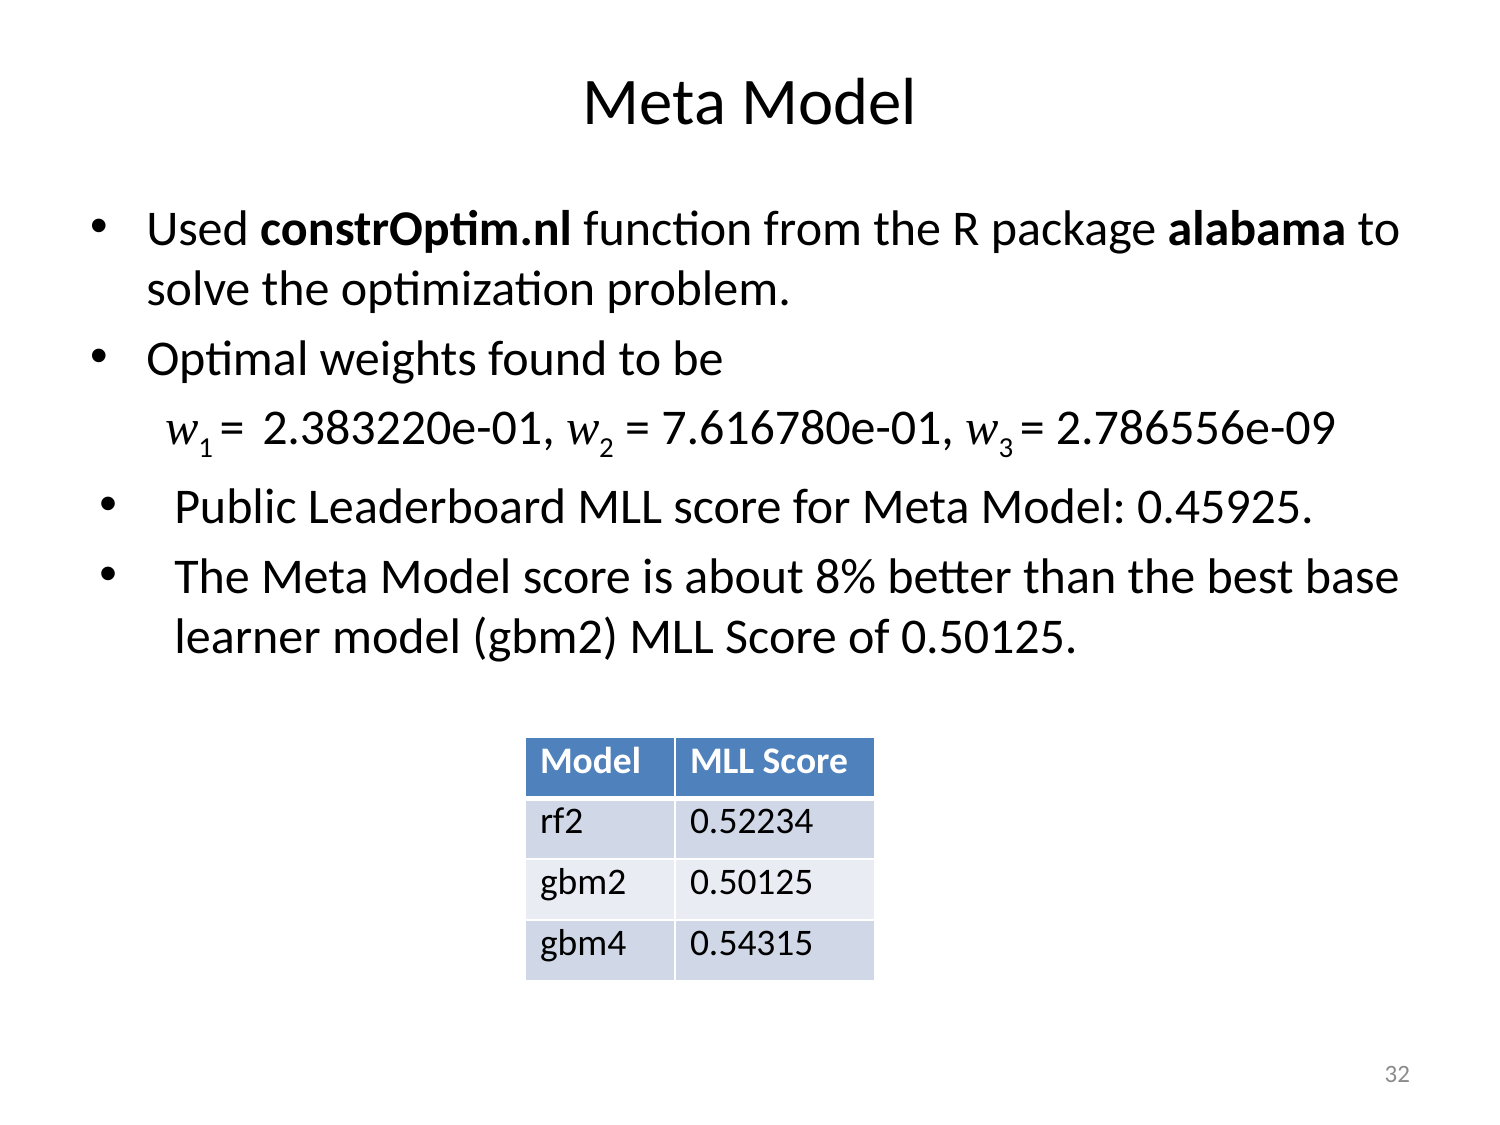

# Meta Model
Used constrOptim.nl function from the R package alabama to solve the optimization problem.
Optimal weights found to be
w1 =  2.383220e-01, w2 = 7.616780e-01, w3 = 2.786556e-09
Public Leaderboard MLL score for Meta Model: 0.45925.
The Meta Model score is about 8% better than the best base learner model (gbm2) MLL Score of 0.50125.
| Model | MLL Score |
| --- | --- |
| rf2 | 0.52234 |
| gbm2 | 0.50125 |
| gbm4 | 0.54315 |
32